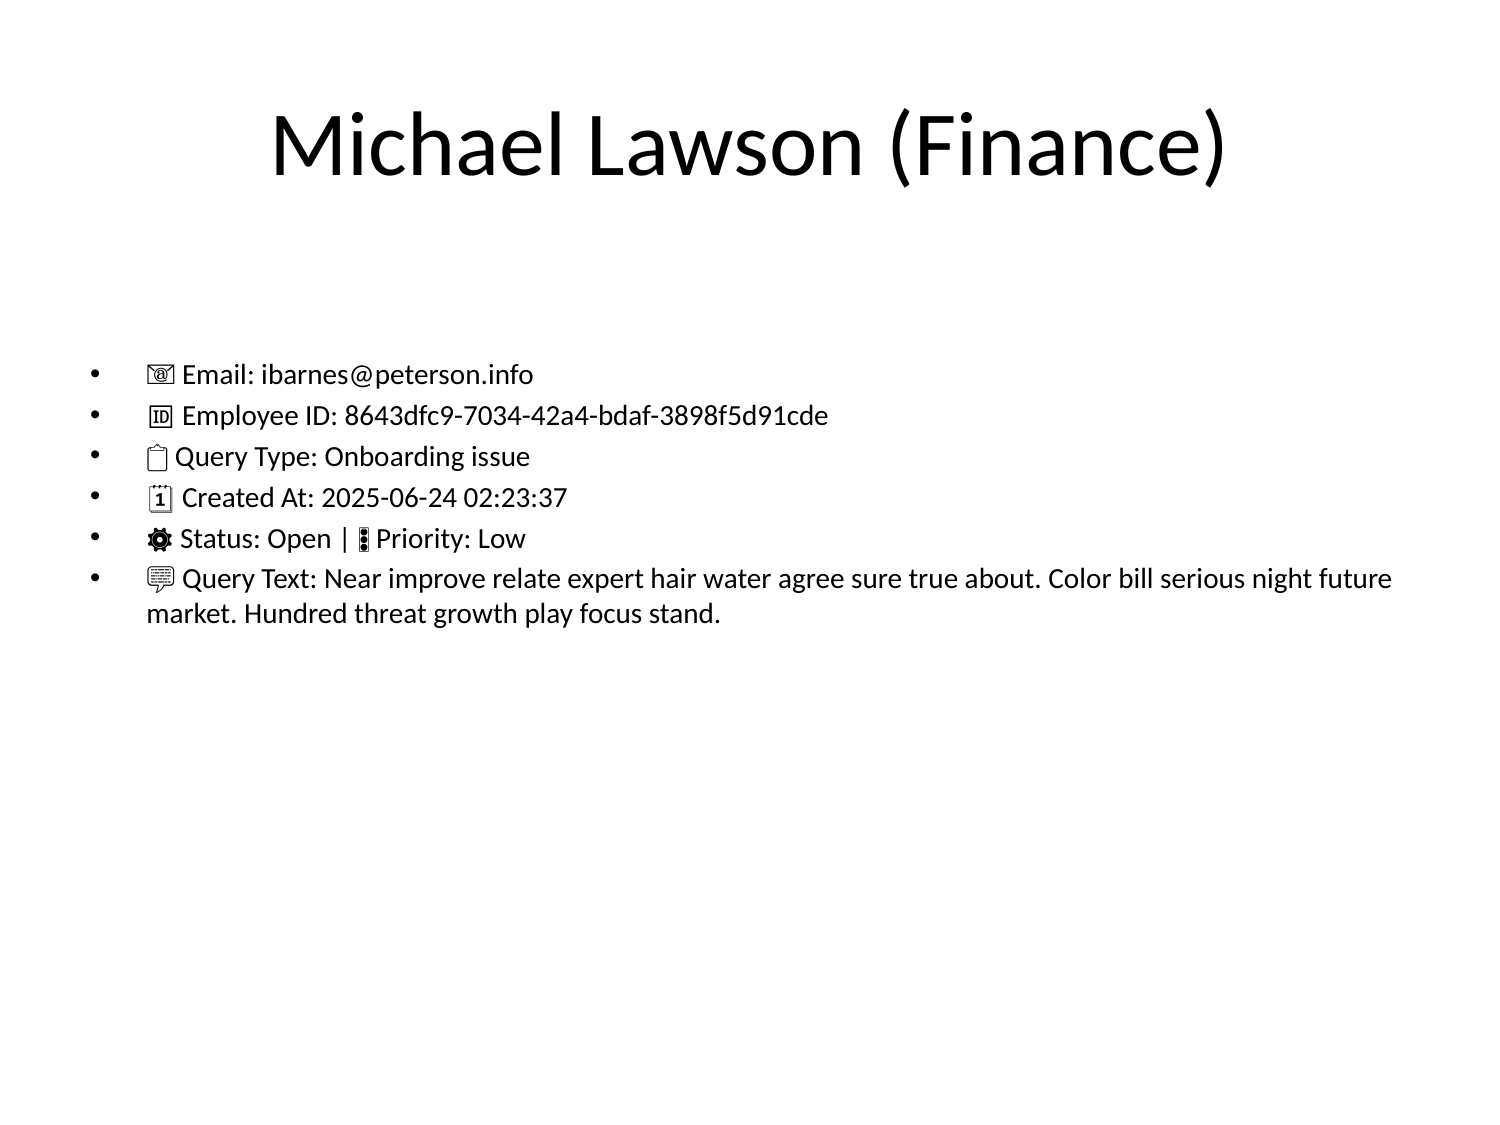

# Michael Lawson (Finance)

📧 Email: ibarnes@peterson.info
🆔 Employee ID: 8643dfc9-7034-42a4-bdaf-3898f5d91cde
📋 Query Type: Onboarding issue
🗓 Created At: 2025-06-24 02:23:37
⚙ Status: Open | 🚦 Priority: Low
💬 Query Text: Near improve relate expert hair water agree sure true about. Color bill serious night future market. Hundred threat growth play focus stand.